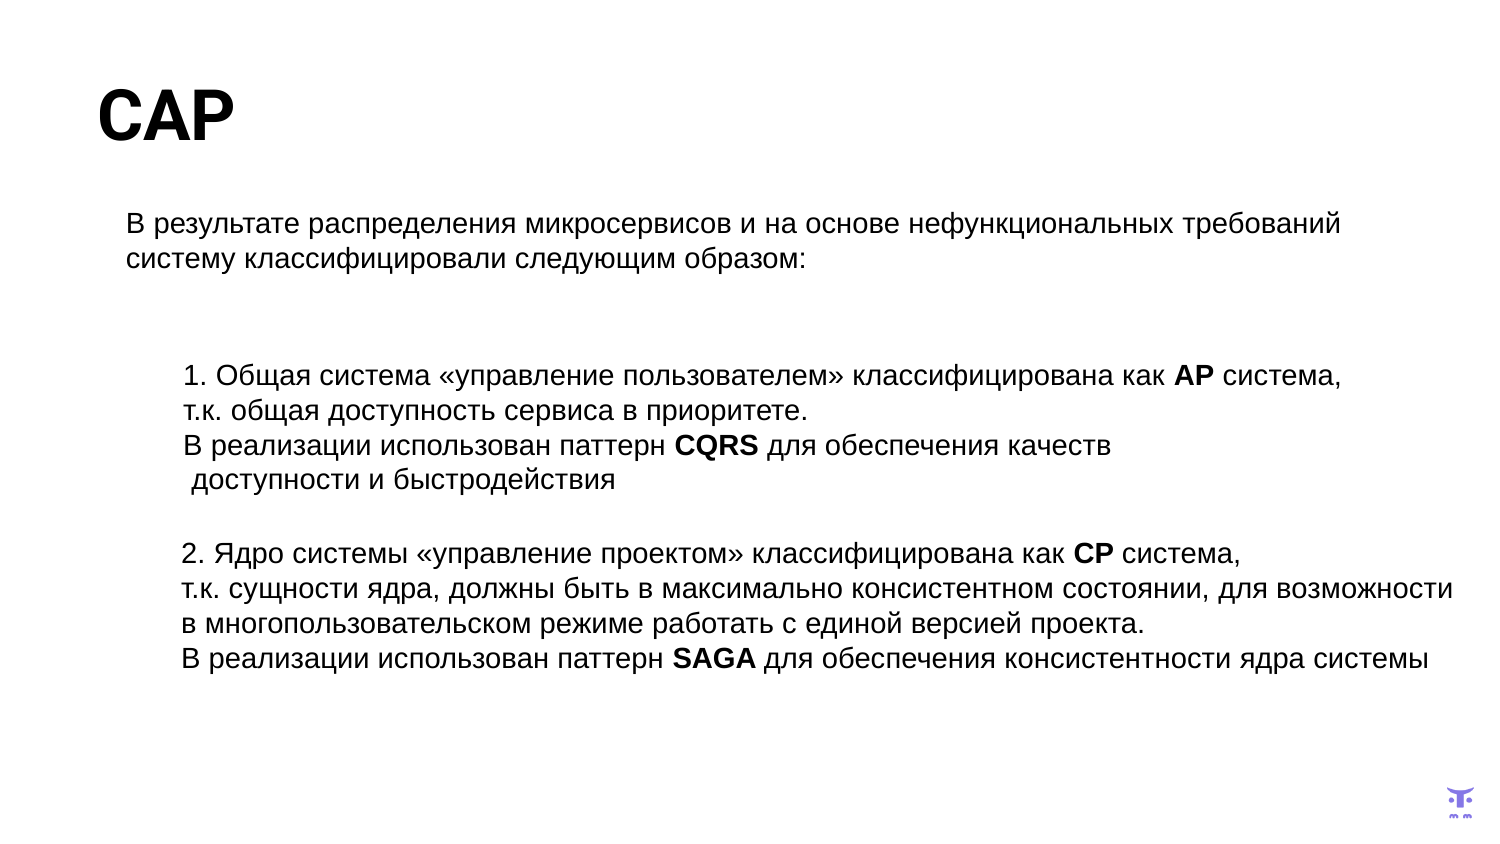

# CAP

В результате распределения микросервисов и на основе нефункциональных требований
систему классифицировали следующим образом:
1. Общая система «управление пользователем» классифицирована как AP система,
т.к. общая доступность сервиса в приоритете.
В реализации использован паттерн СQRS для обеспечения качеств
 доступности и быстродействия
2. Ядро системы «управление проектом» классифицирована как СP система,
т.к. сущности ядра, должны быть в максимально консистентном состоянии, для возможности
в многопользовательском режиме работать с единой версией проекта.
В реализации использован паттерн SAGA для обеспечения консистентности ядра системы